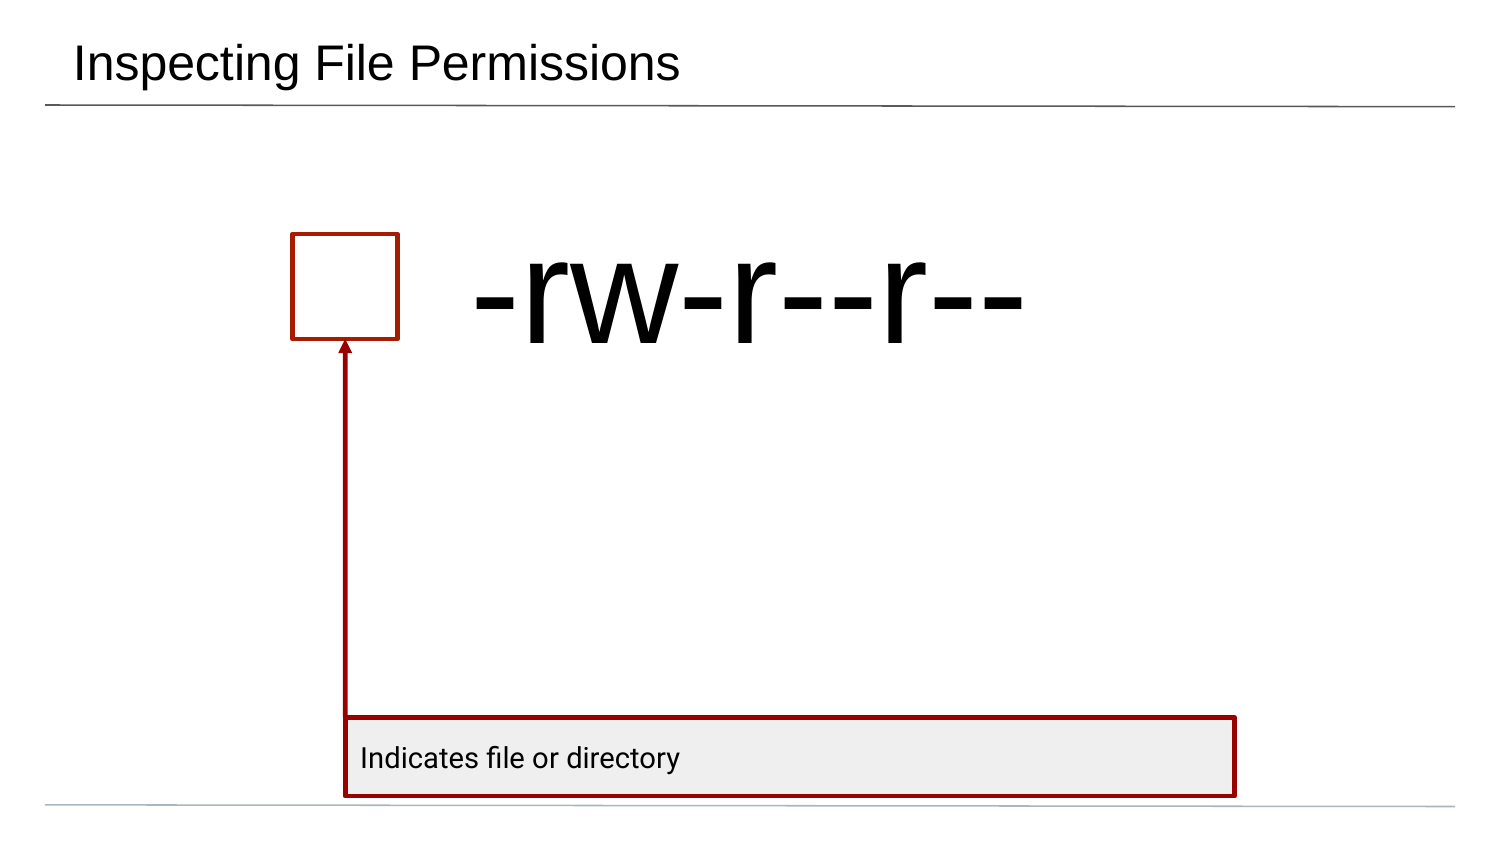

# Inspecting File Permissions
-rw-r--r--

Indicates file or directory